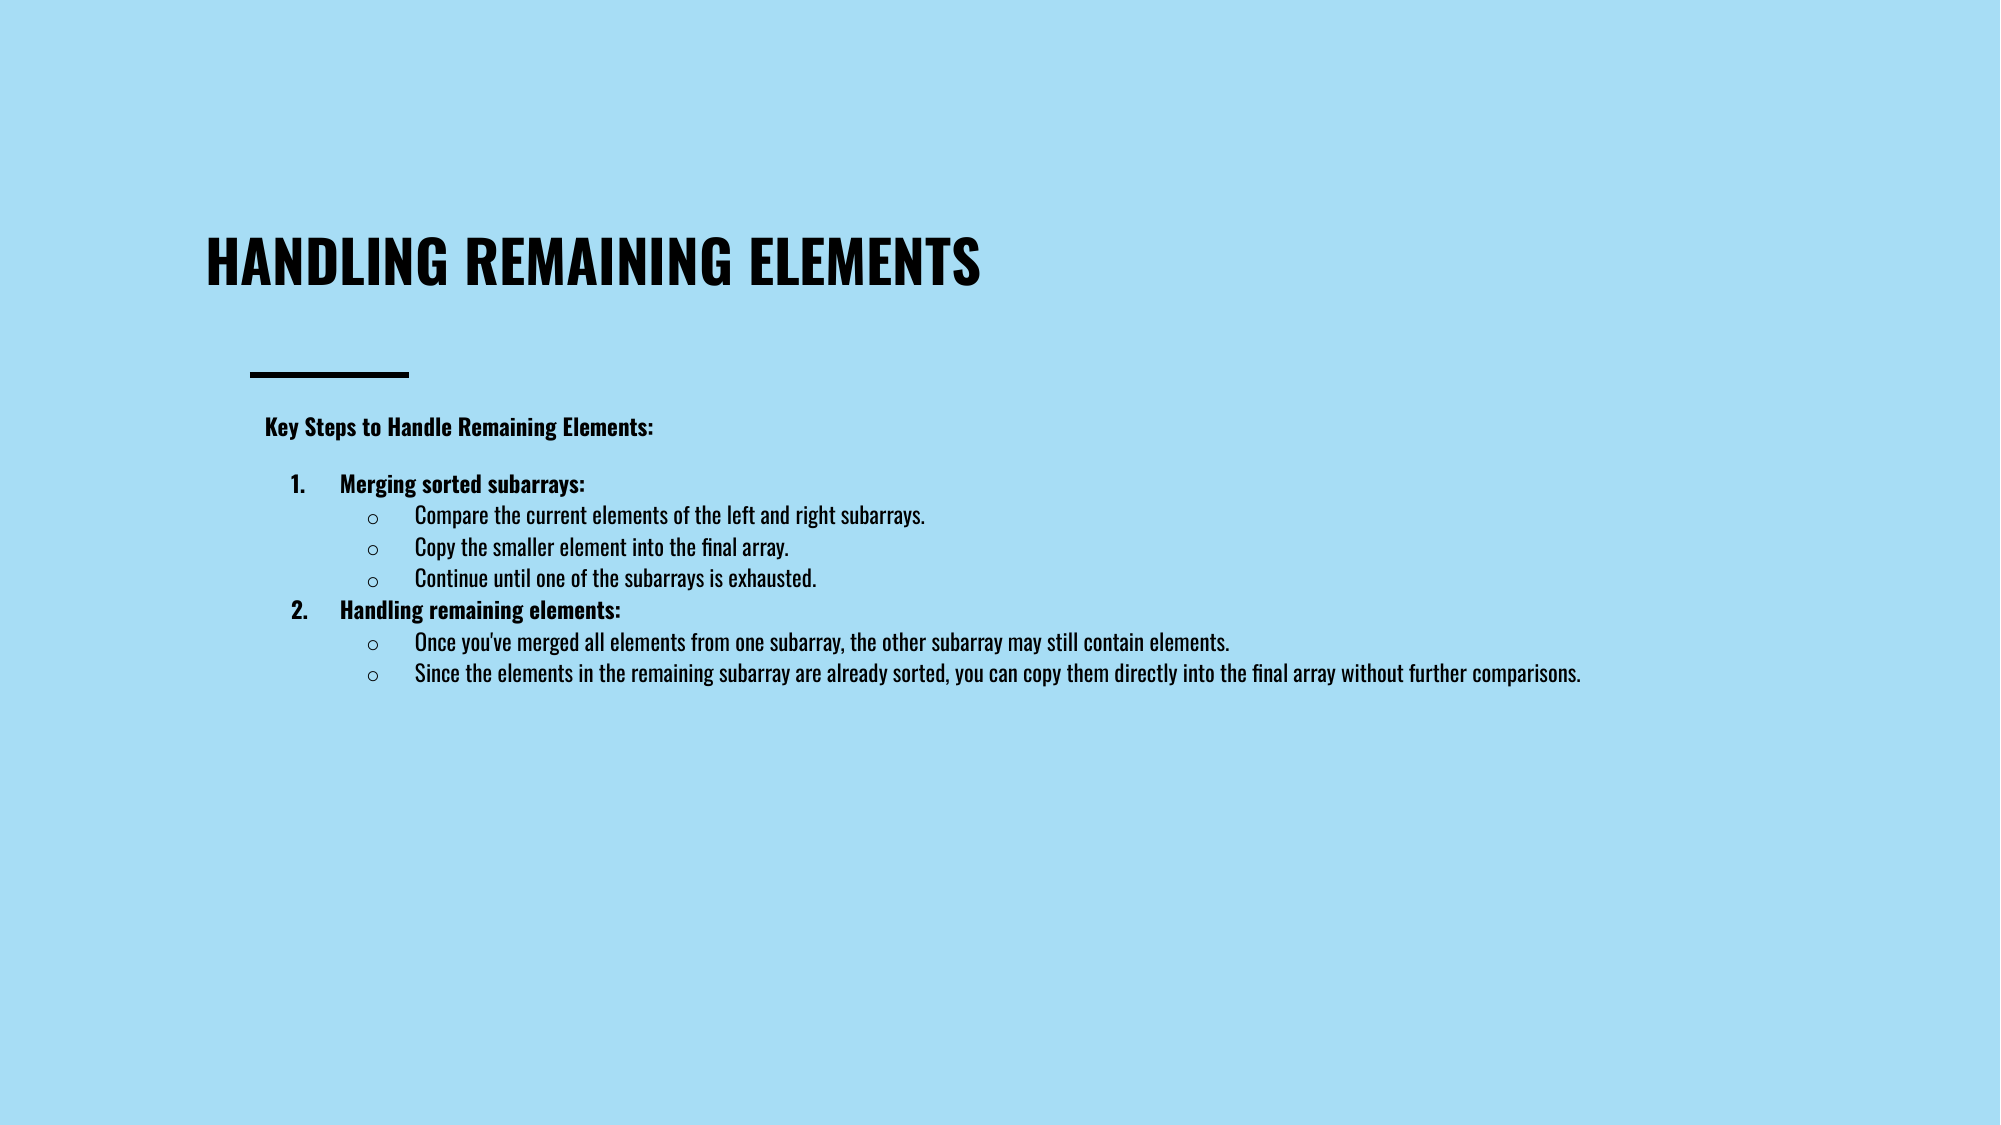

# HANDLING REMAINING ELEMENTS

Key Steps to Handle Remaining Elements:
Merging sorted subarrays:
Compare the current elements of the left and right subarrays.
Copy the smaller element into the final array.
Continue until one of the subarrays is exhausted.
Handling remaining elements:
Once you've merged all elements from one subarray, the other subarray may still contain elements.
Since the elements in the remaining subarray are already sorted, you can copy them directly into the final array without further comparisons.